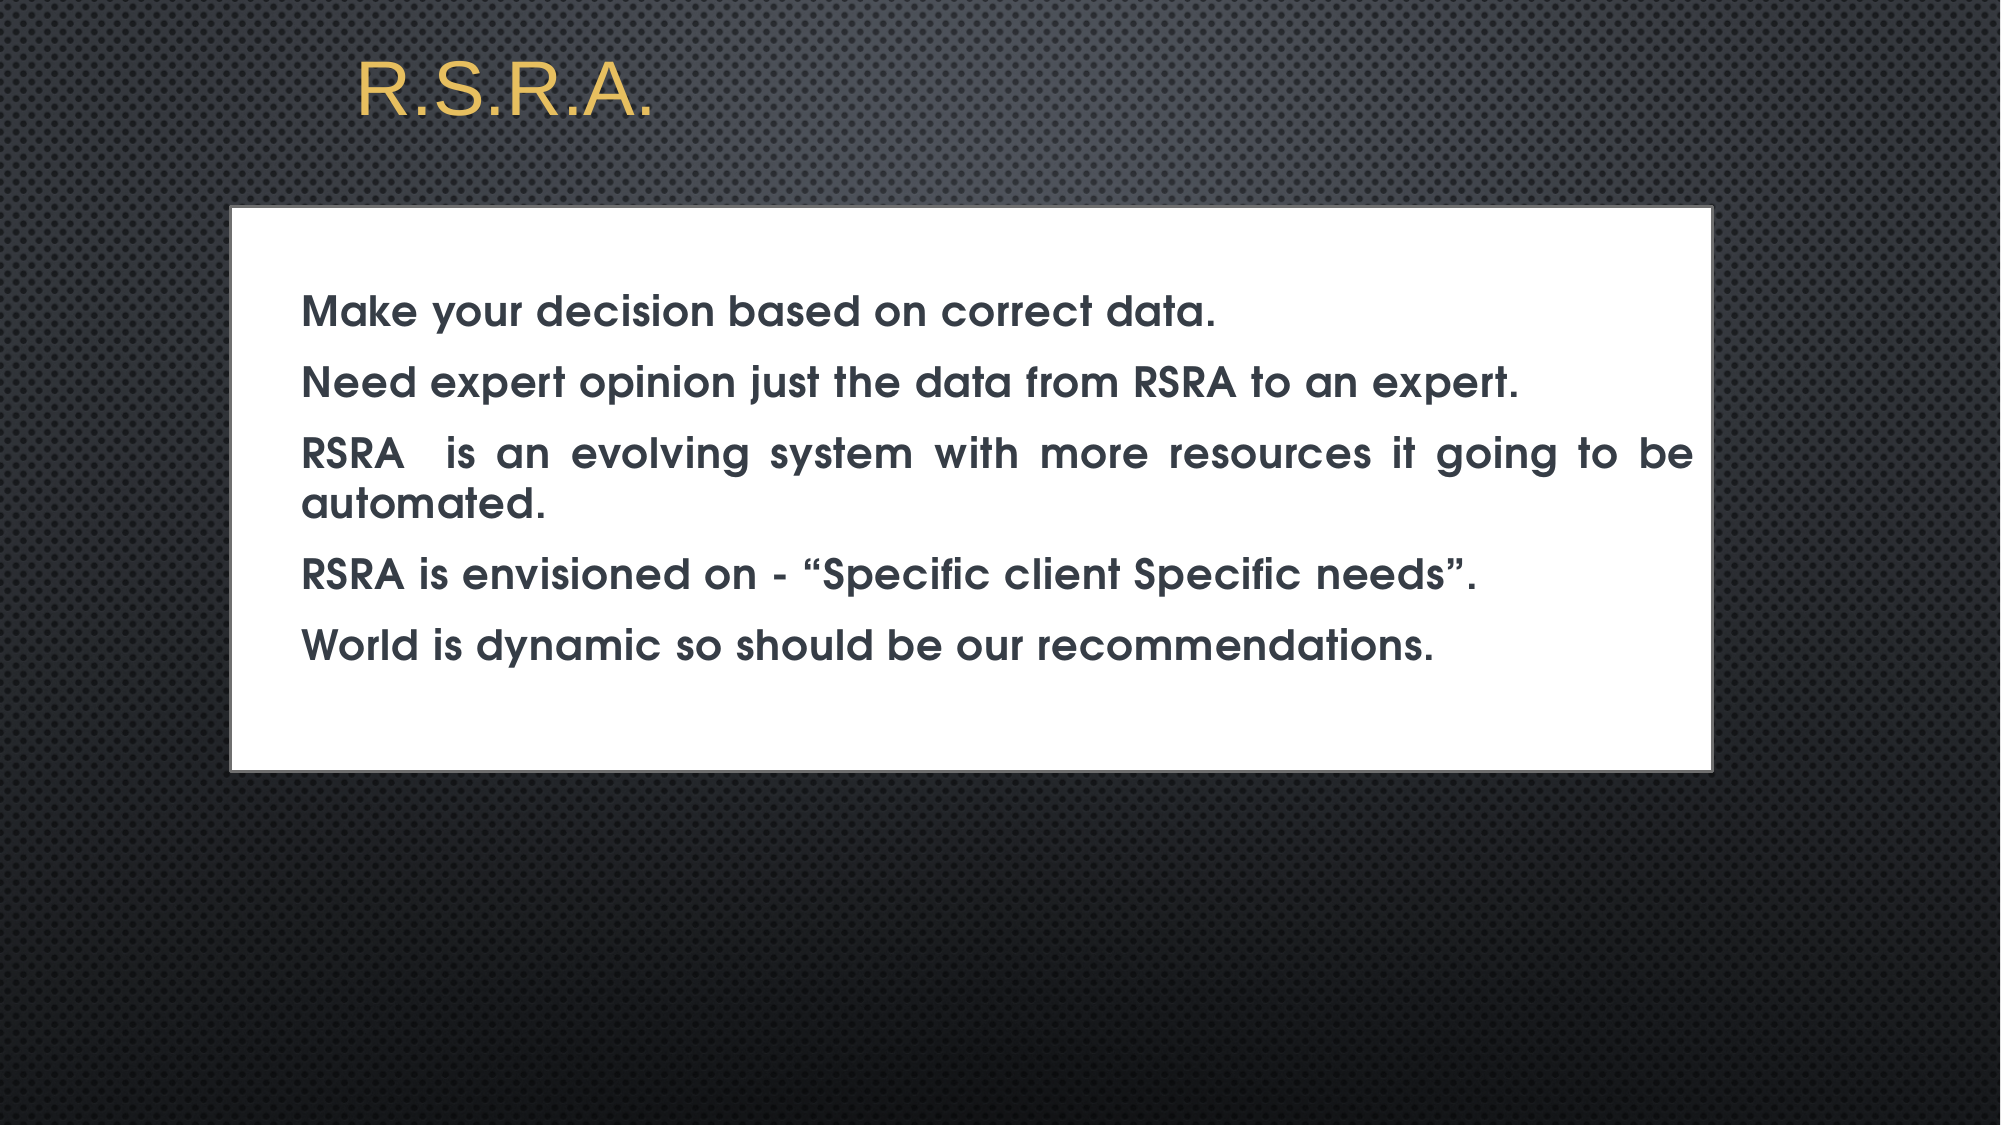

# R.S.R.A.

Make your decision based on correct data.
Need expert opinion just the data from RSRA to an expert.
RSRA  is an evolving system with more resources it going to be automated.
RSRA is envisioned on - “Specific client Specific needs”.
World is dynamic so should be our recommendations.